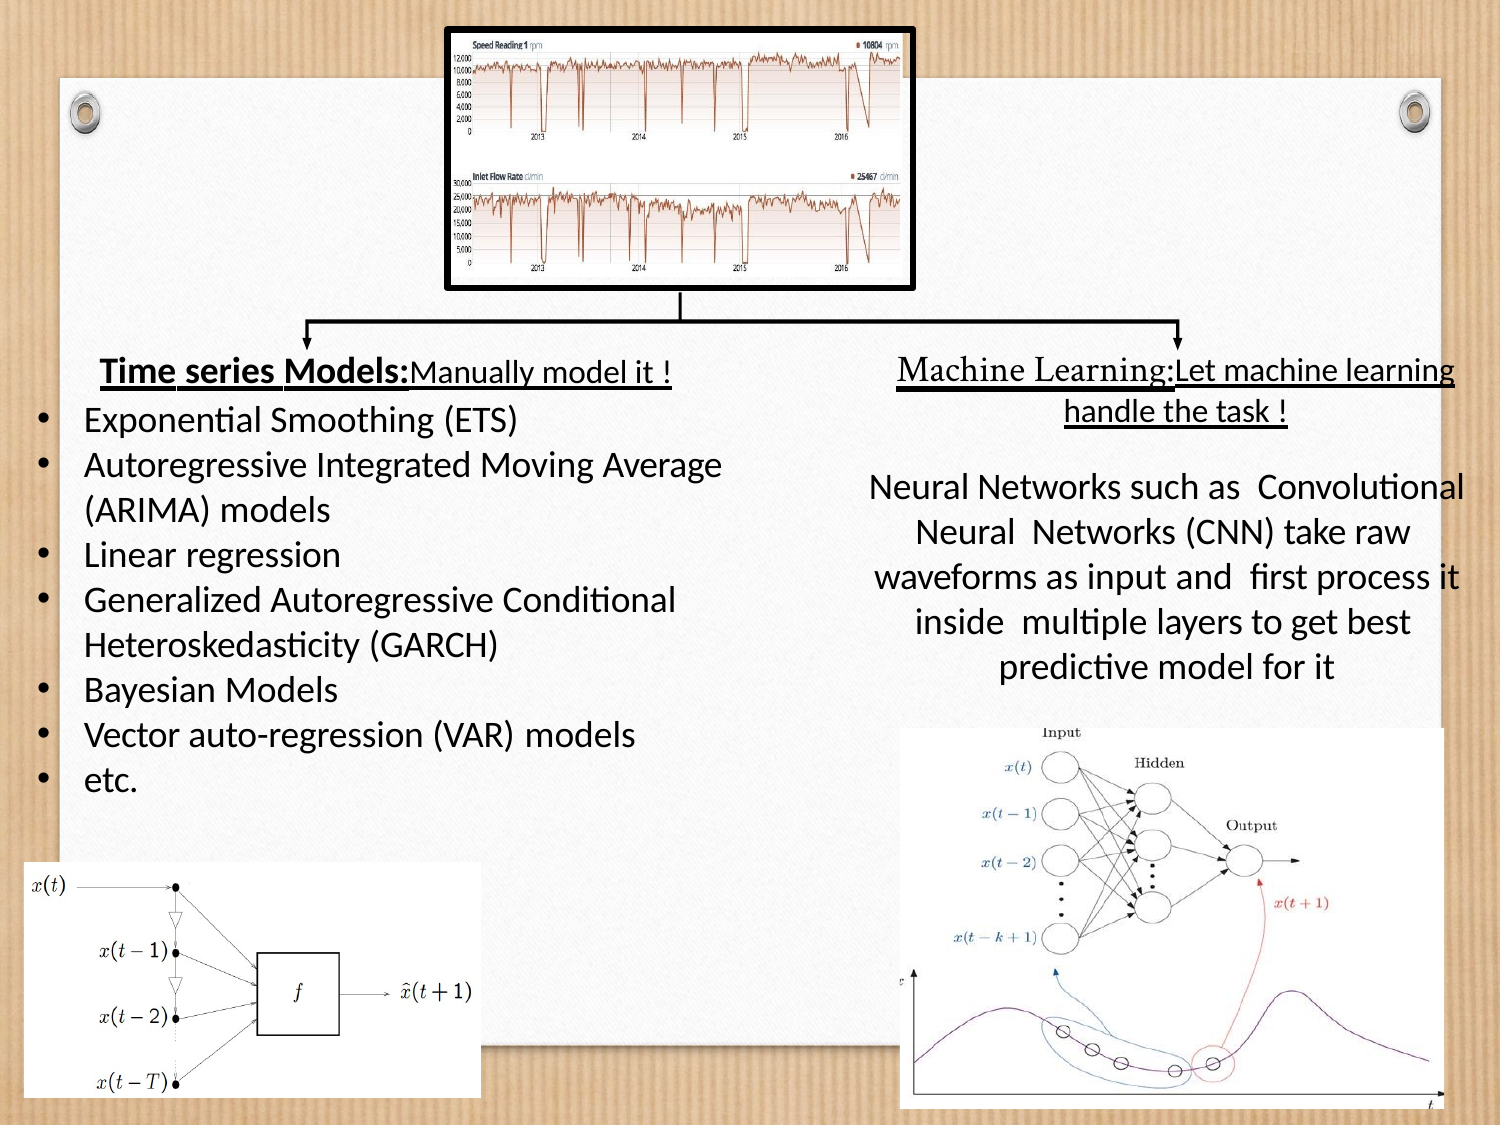

Time series Models:Manually model it !
Exponential Smoothing (ETS)
Autoregressive Integrated Moving Average  (ARIMA) models
Linear regression
Generalized Autoregressive Conditional  Heteroskedasticity (GARCH)
Bayesian Models
Vector auto-regression (VAR) models
etc.
# Machine Learning:Let machine learning handle the task !
Neural Networks such as  Convolutional Neural  Networks (CNN) take raw  waveforms as input and  first process it inside  multiple layers to get best  predictive model for it